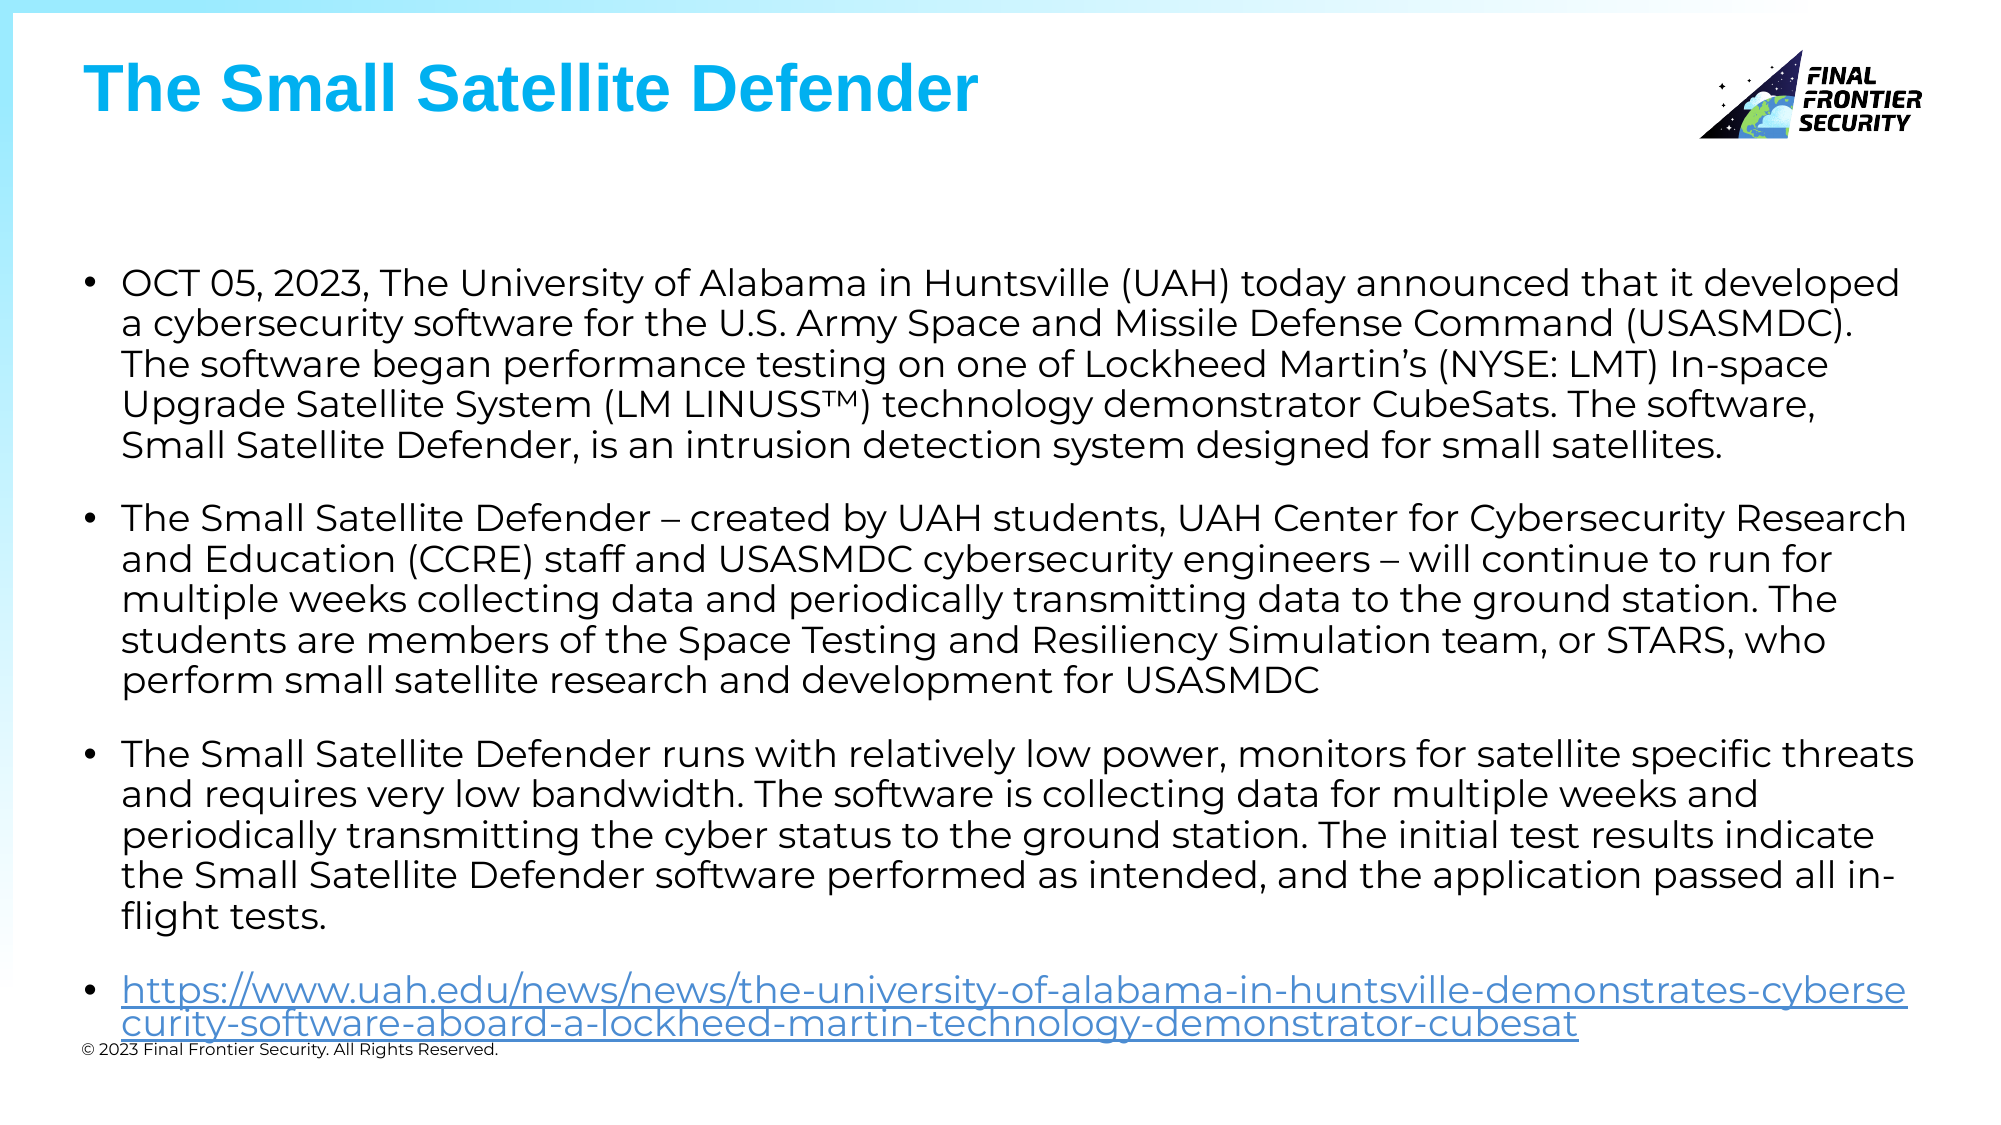

# The Small Satellite Defender
OCT 05, 2023, The University of Alabama in Huntsville (UAH) today announced that it developed a cybersecurity software for the U.S. Army Space and Missile Defense Command (USASMDC). The software began performance testing on one of Lockheed Martin’s (NYSE: LMT) In-space Upgrade Satellite System (LM LINUSS™) technology demonstrator CubeSats. The software, Small Satellite Defender, is an intrusion detection system designed for small satellites.
The Small Satellite Defender – created by UAH students, UAH Center for Cybersecurity Research and Education (CCRE) staff and USASMDC cybersecurity engineers – will continue to run for multiple weeks collecting data and periodically transmitting data to the ground station. The students are members of the Space Testing and Resiliency Simulation team, or STARS, who perform small satellite research and development for USASMDC
The Small Satellite Defender runs with relatively low power, monitors for satellite specific threats and requires very low bandwidth. The software is collecting data for multiple weeks and periodically transmitting the cyber status to the ground station. The initial test results indicate the Small Satellite Defender software performed as intended, and the application passed all in-flight tests.
https://www.uah.edu/news/news/the-university-of-alabama-in-huntsville-demonstrates-cybersecurity-software-aboard-a-lockheed-martin-technology-demonstrator-cubesat